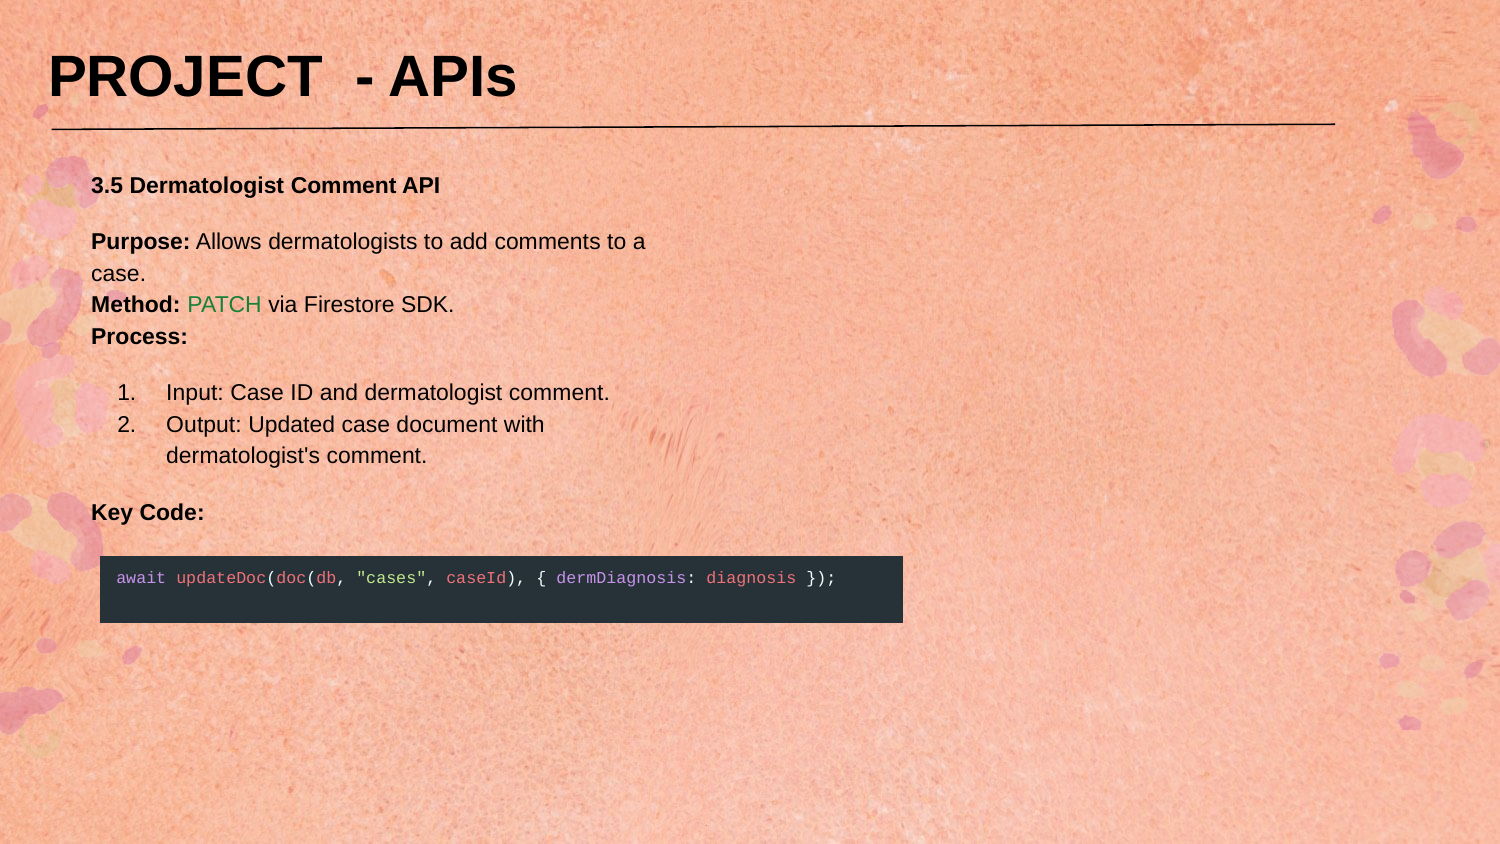

PROJECT  - APIs
3.5 Dermatologist Comment API
Purpose: Allows dermatologists to add comments to a case.
Method: PATCH via Firestore SDK.
Process:
Input: Case ID and dermatologist comment.
Output: Updated case document with dermatologist's comment.
Key Code:

| await updateDoc(doc(db, "cases", caseId), { dermDiagnosis: diagnosis }); ​ |
| --- |